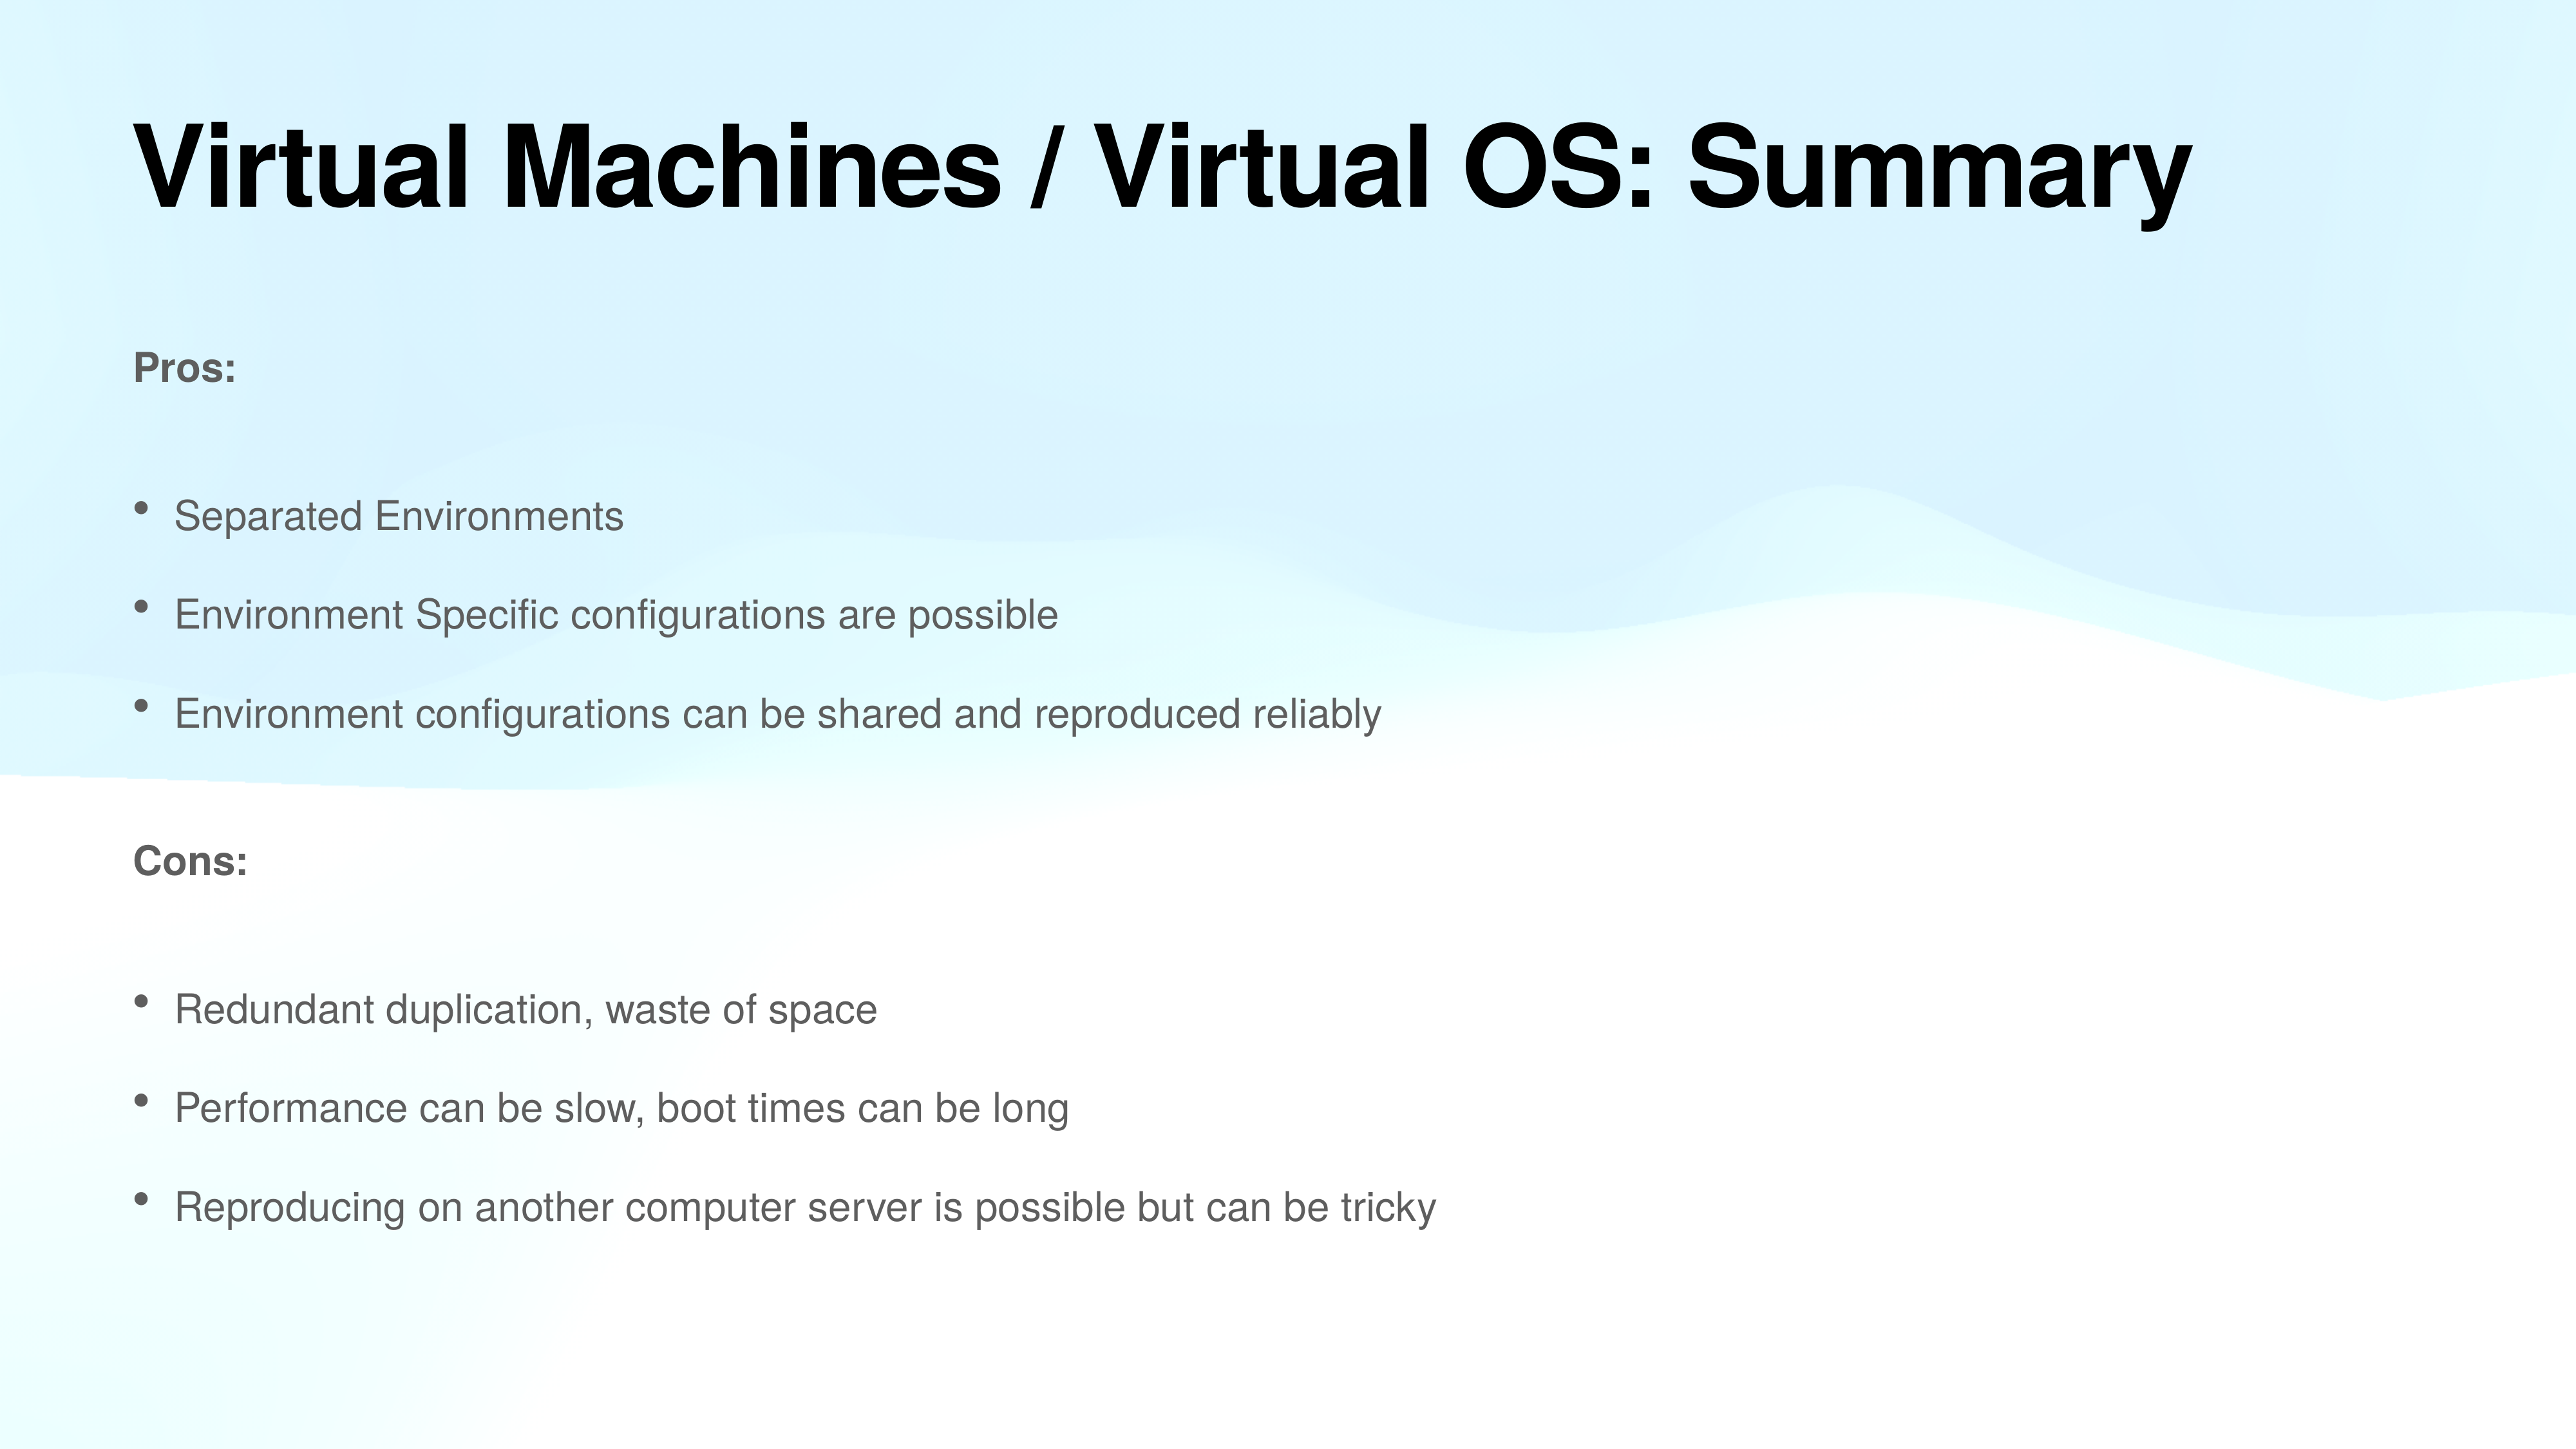

# Virtual Machines / Virtual OS: Summary
Pros:

Separated Environments
Environment Specific configurations are possible
Environment configurations can be shared and reproduced reliably

Cons:

Redundant duplication, waste of space
Performance can be slow, boot times can be long
Reproducing on another computer server is possible but can be tricky